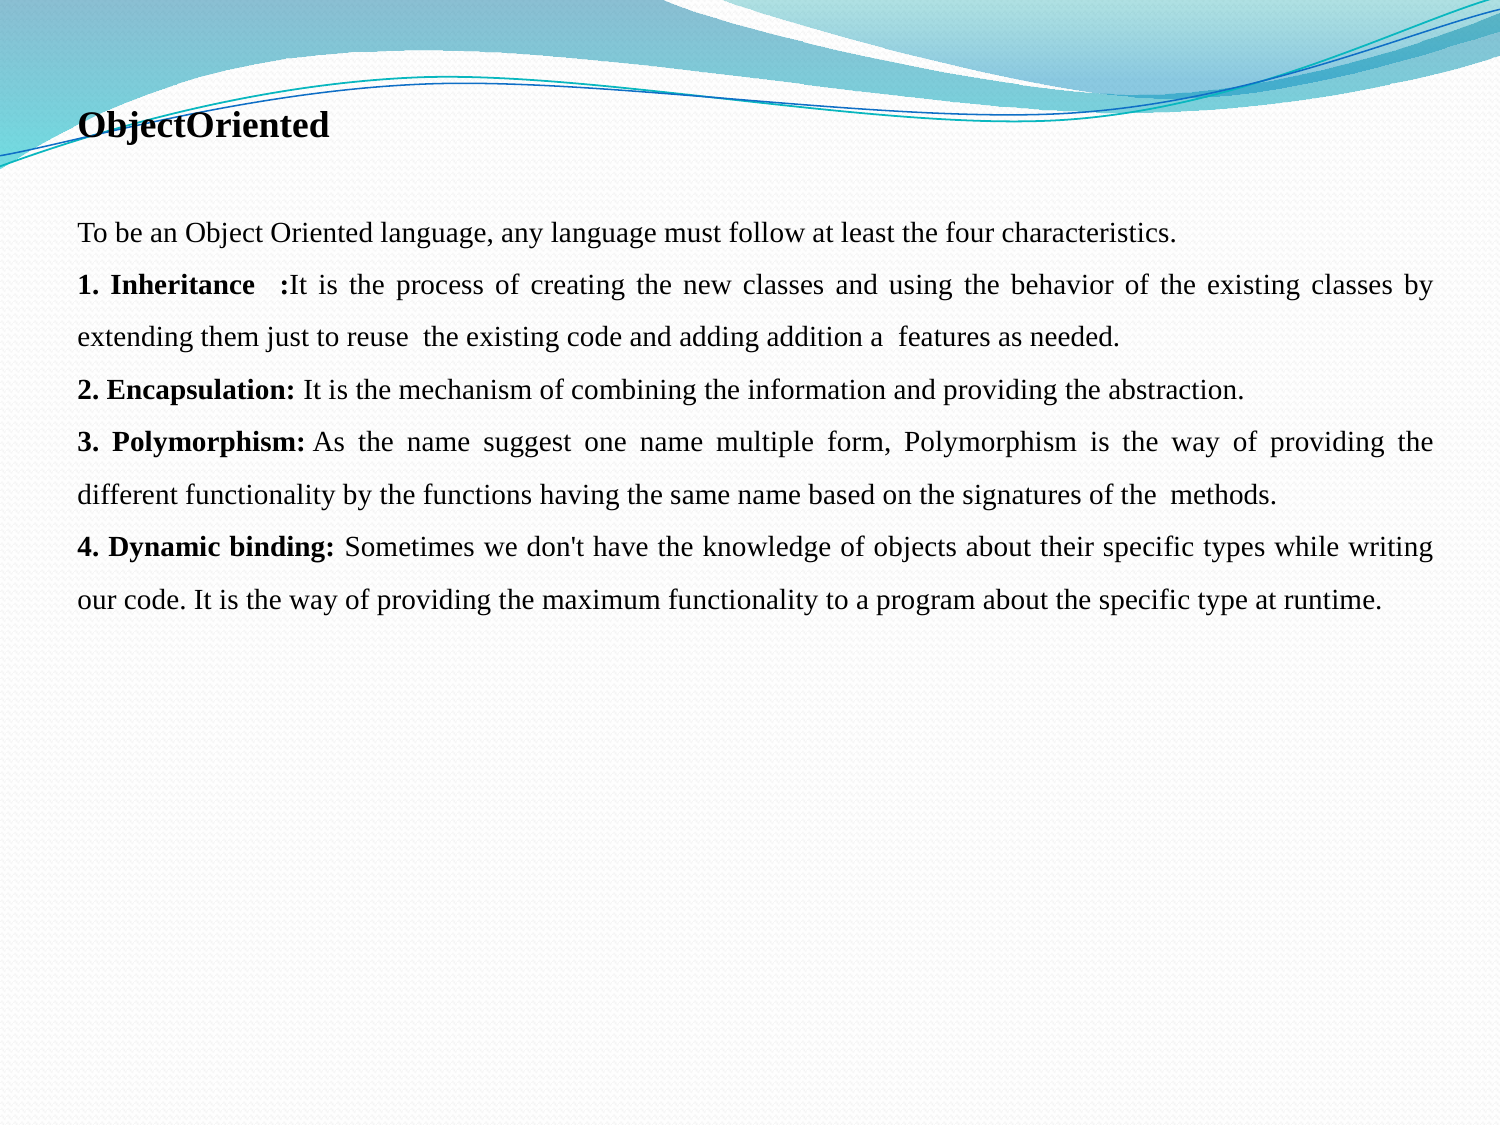

ObjectOriented
To be an Object Oriented language, any language must follow at least the four characteristics.
1. Inheritance   :It is the process of creating the new classes and using the behavior of the existing classes by extending them just to reuse  the existing code and adding addition a  features as needed.
2. Encapsulation: It is the mechanism of combining the information and providing the abstraction.
3. Polymorphism: As the name suggest one name multiple form, Polymorphism is the way of providing the different functionality by the functions having the same name based on the signatures of the  methods.
4. Dynamic binding: Sometimes we don't have the knowledge of objects about their specific types while writing our code. It is the way of providing the maximum functionality to a program about the specific type at runtime.